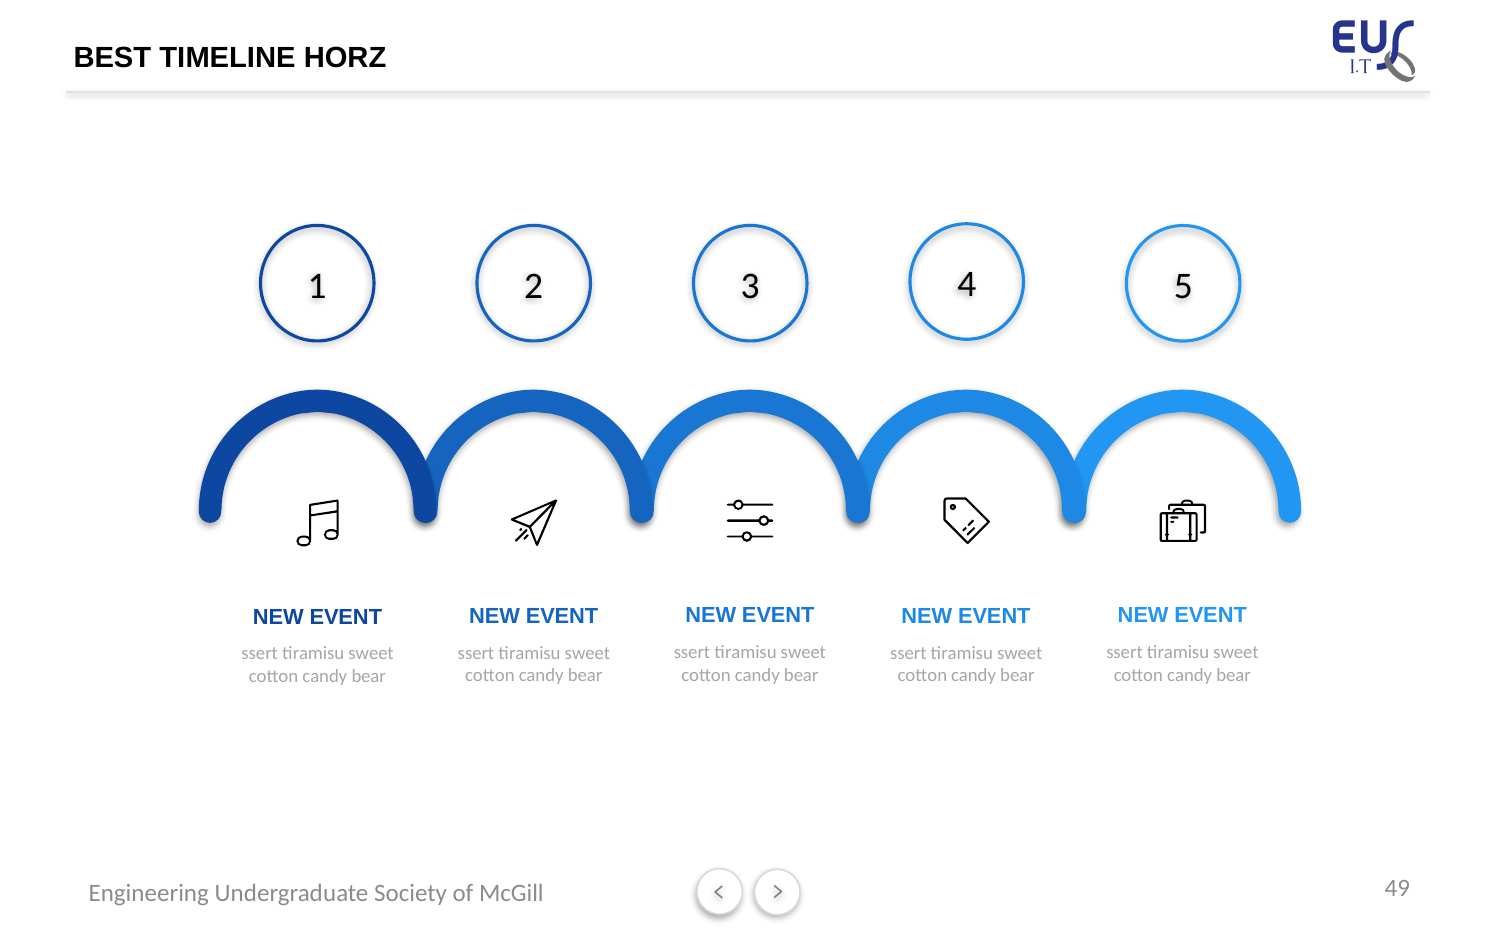

# BEST TIMELINE HORZ
4
2
1
3
5

NEW EVENT

ssert tiramisu sweet cotton candy bear
NEW EVENT

ssert tiramisu sweet cotton candy bear
NEW EVENT

ssert tiramisu sweet cotton candy bear
NEW EVENT

ssert tiramisu sweet cotton candy bear
NEW EVENT

ssert tiramisu sweet cotton candy bear
49